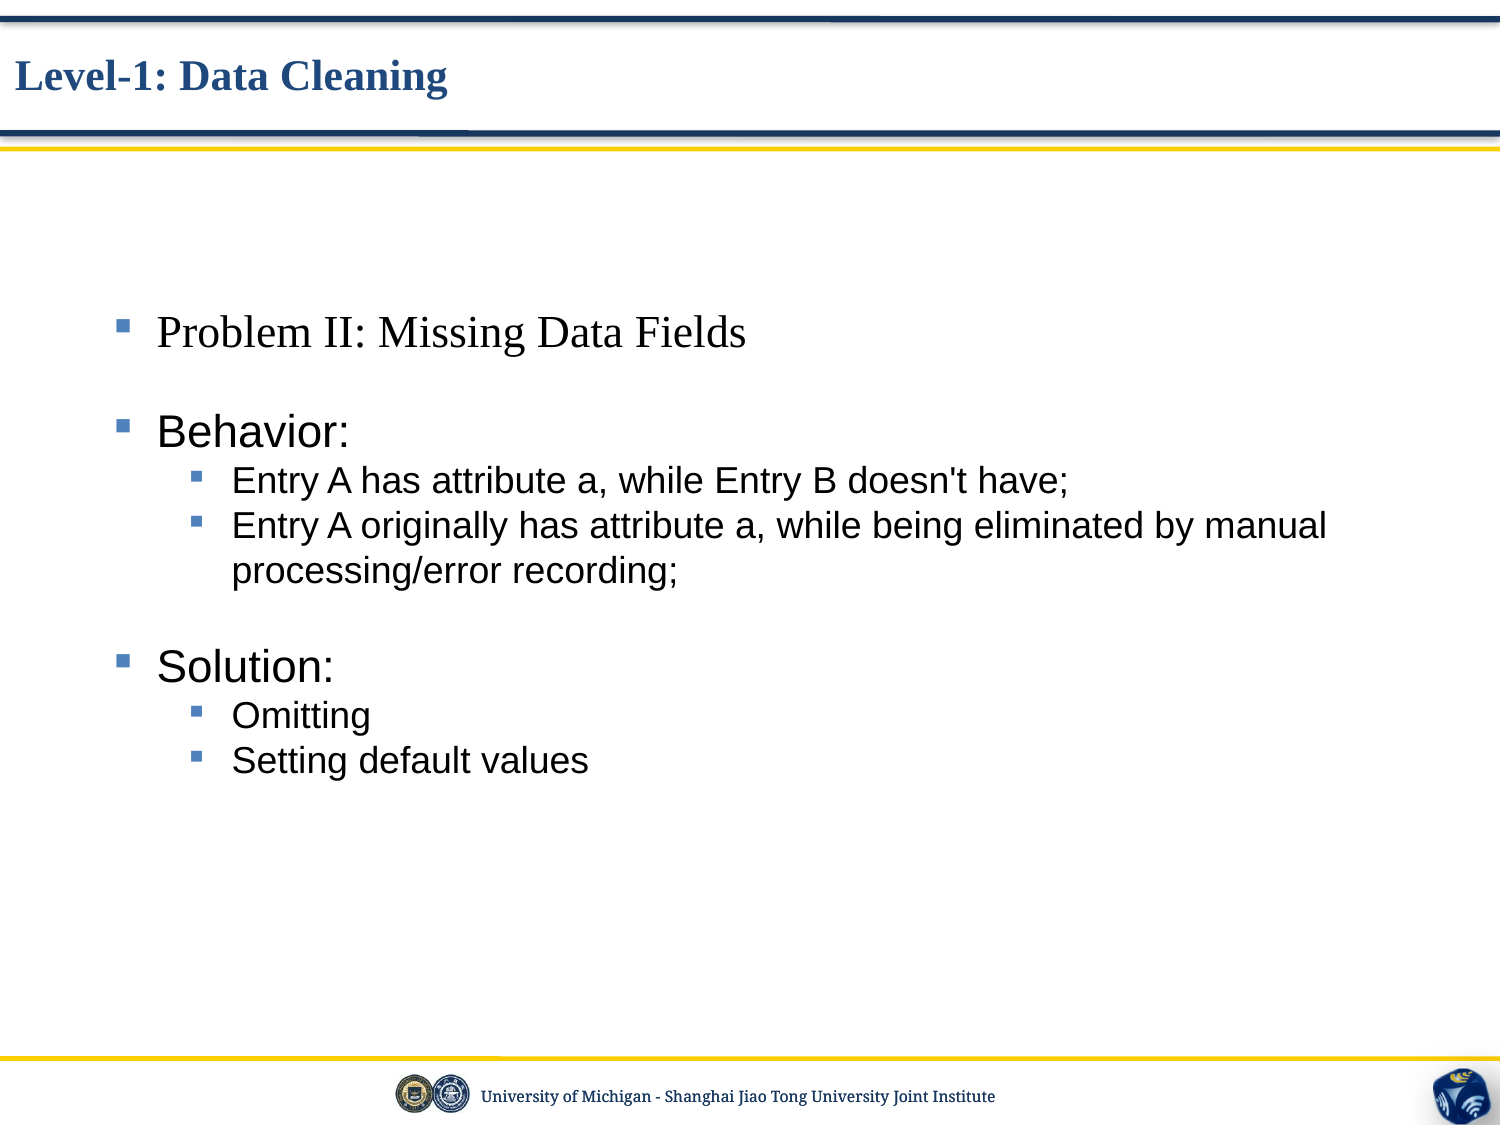

Level-1: Data Cleaning
Problem II: Missing Data Fields

Behavior:
Entry A has attribute a, while Entry B doesn't have;
Entry A originally has attribute a, while being eliminated by manual processing/error recording;

Solution:
Omitting
Setting default values